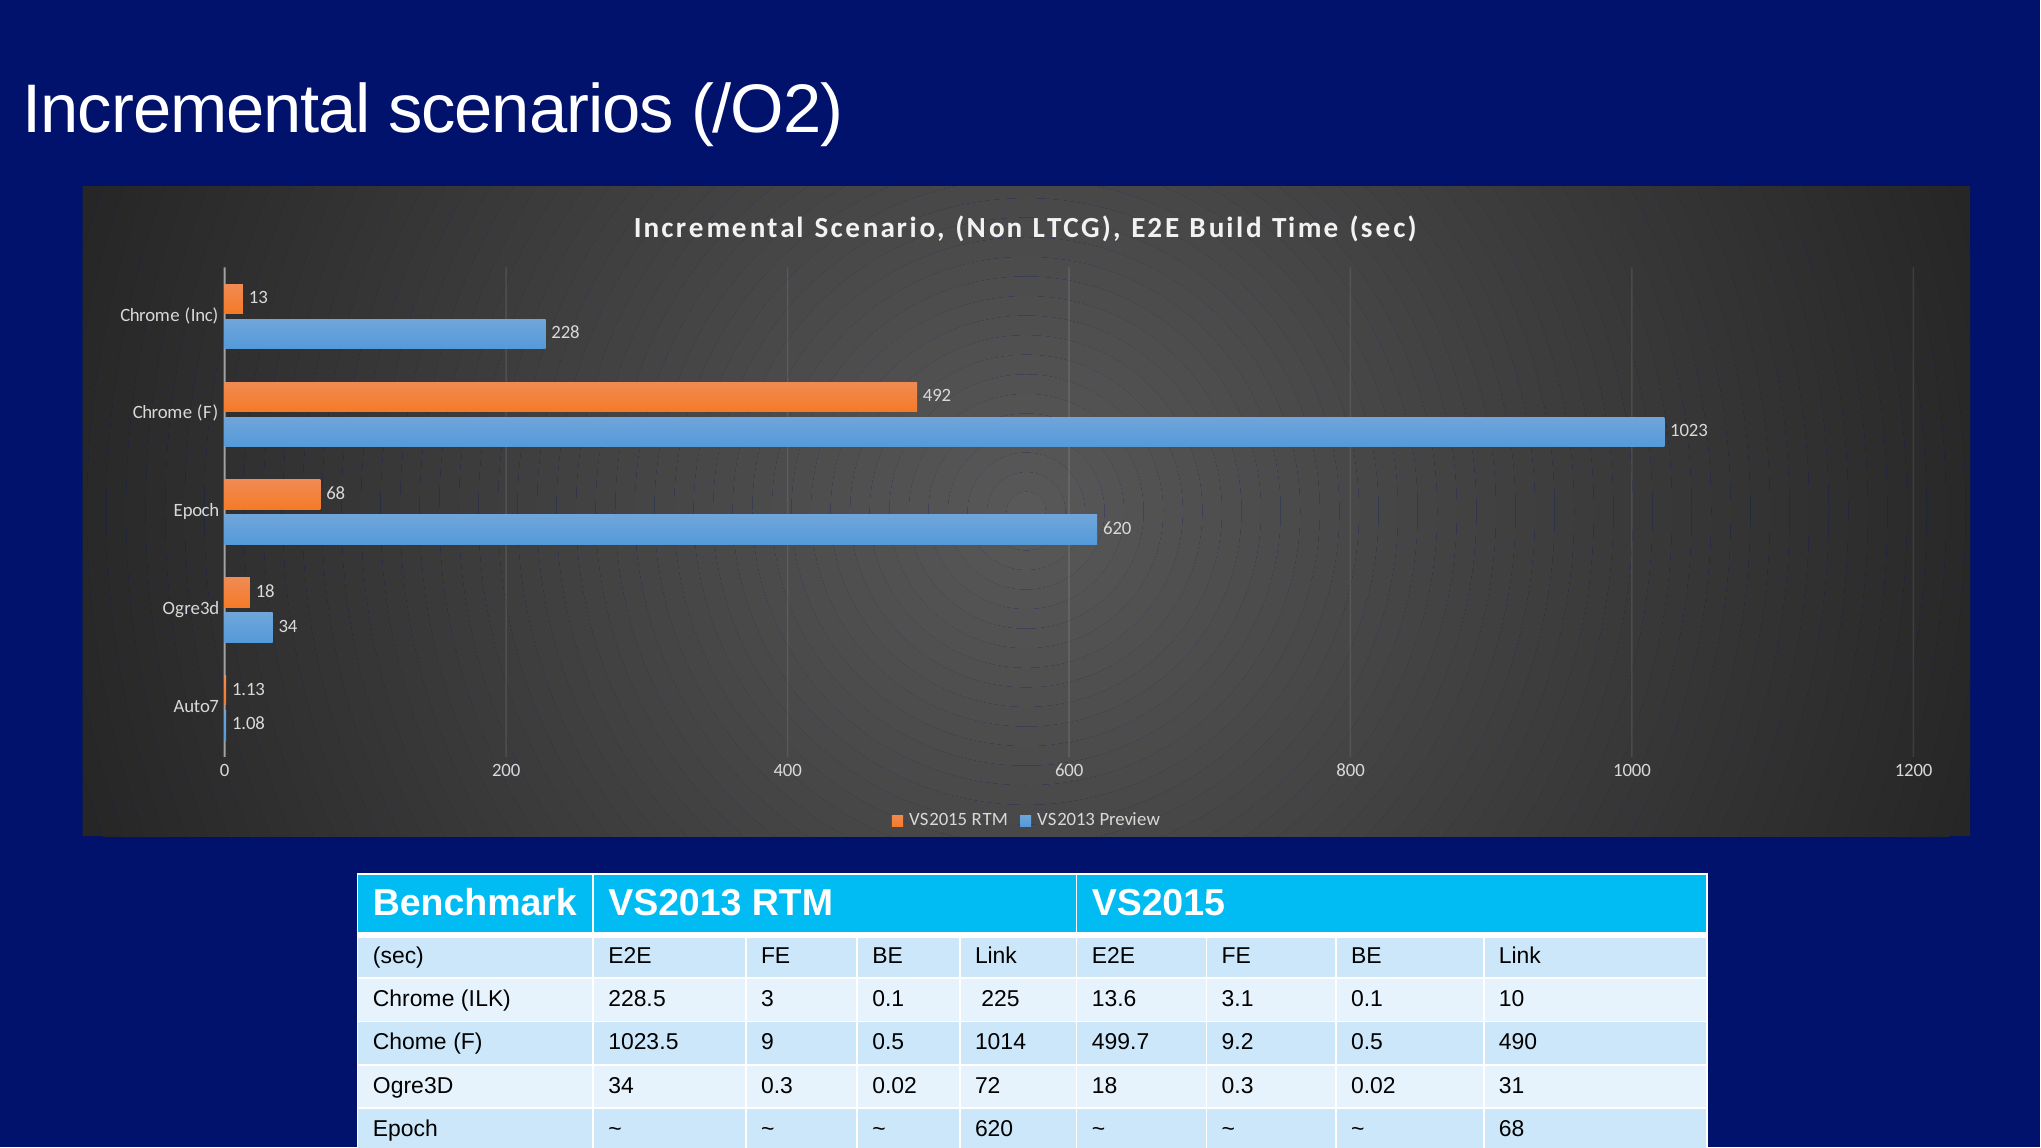

Incremental scenarios (/O2)

### Chart: Incremental Scenario, (Non LTCG), E2E Build Time (sec)

| Category | VS2013 Preview | VS2015 RTM |
|---|---|---|
| Auto7 | 1.08 | 1.13 |
| Ogre3d | 34.0 | 18.0 |
| Epoch | 620.0 | 68.0 |
| Chrome (F) | 1023.0 | 492.0 |
| Chrome (Inc) | 228.0 | 13.0 |
| Benchmark | VS2013 RTM |  |  |  | VS2015 |  |  |  |
| --- | --- | --- | --- | --- | --- | --- | --- | --- |
| (sec) | E2E | FE | BE | Link | E2E | FE | BE | Link |
| Chrome (ILK) | 228.5 | 3 | 0.1 | 225 | 13.6 | 3.1 | 0.1 | 10 |
| Chome (F) | 1023.5 | 9 | 0.5 | 1014 | 499.7 | 9.2 | 0.5 | 490 |
| Ogre3D | 34 | 0.3 | 0.02 | 72 | 18 | 0.3 | 0.02 | 31 |
| Epoch | ~ | ~ | ~ | 620 | ~ | ~ | ~ | 68 |
| Auto7 | 1.08 | ~ | ~ | ~ | 1.18 | ~ | ~ | ~ |